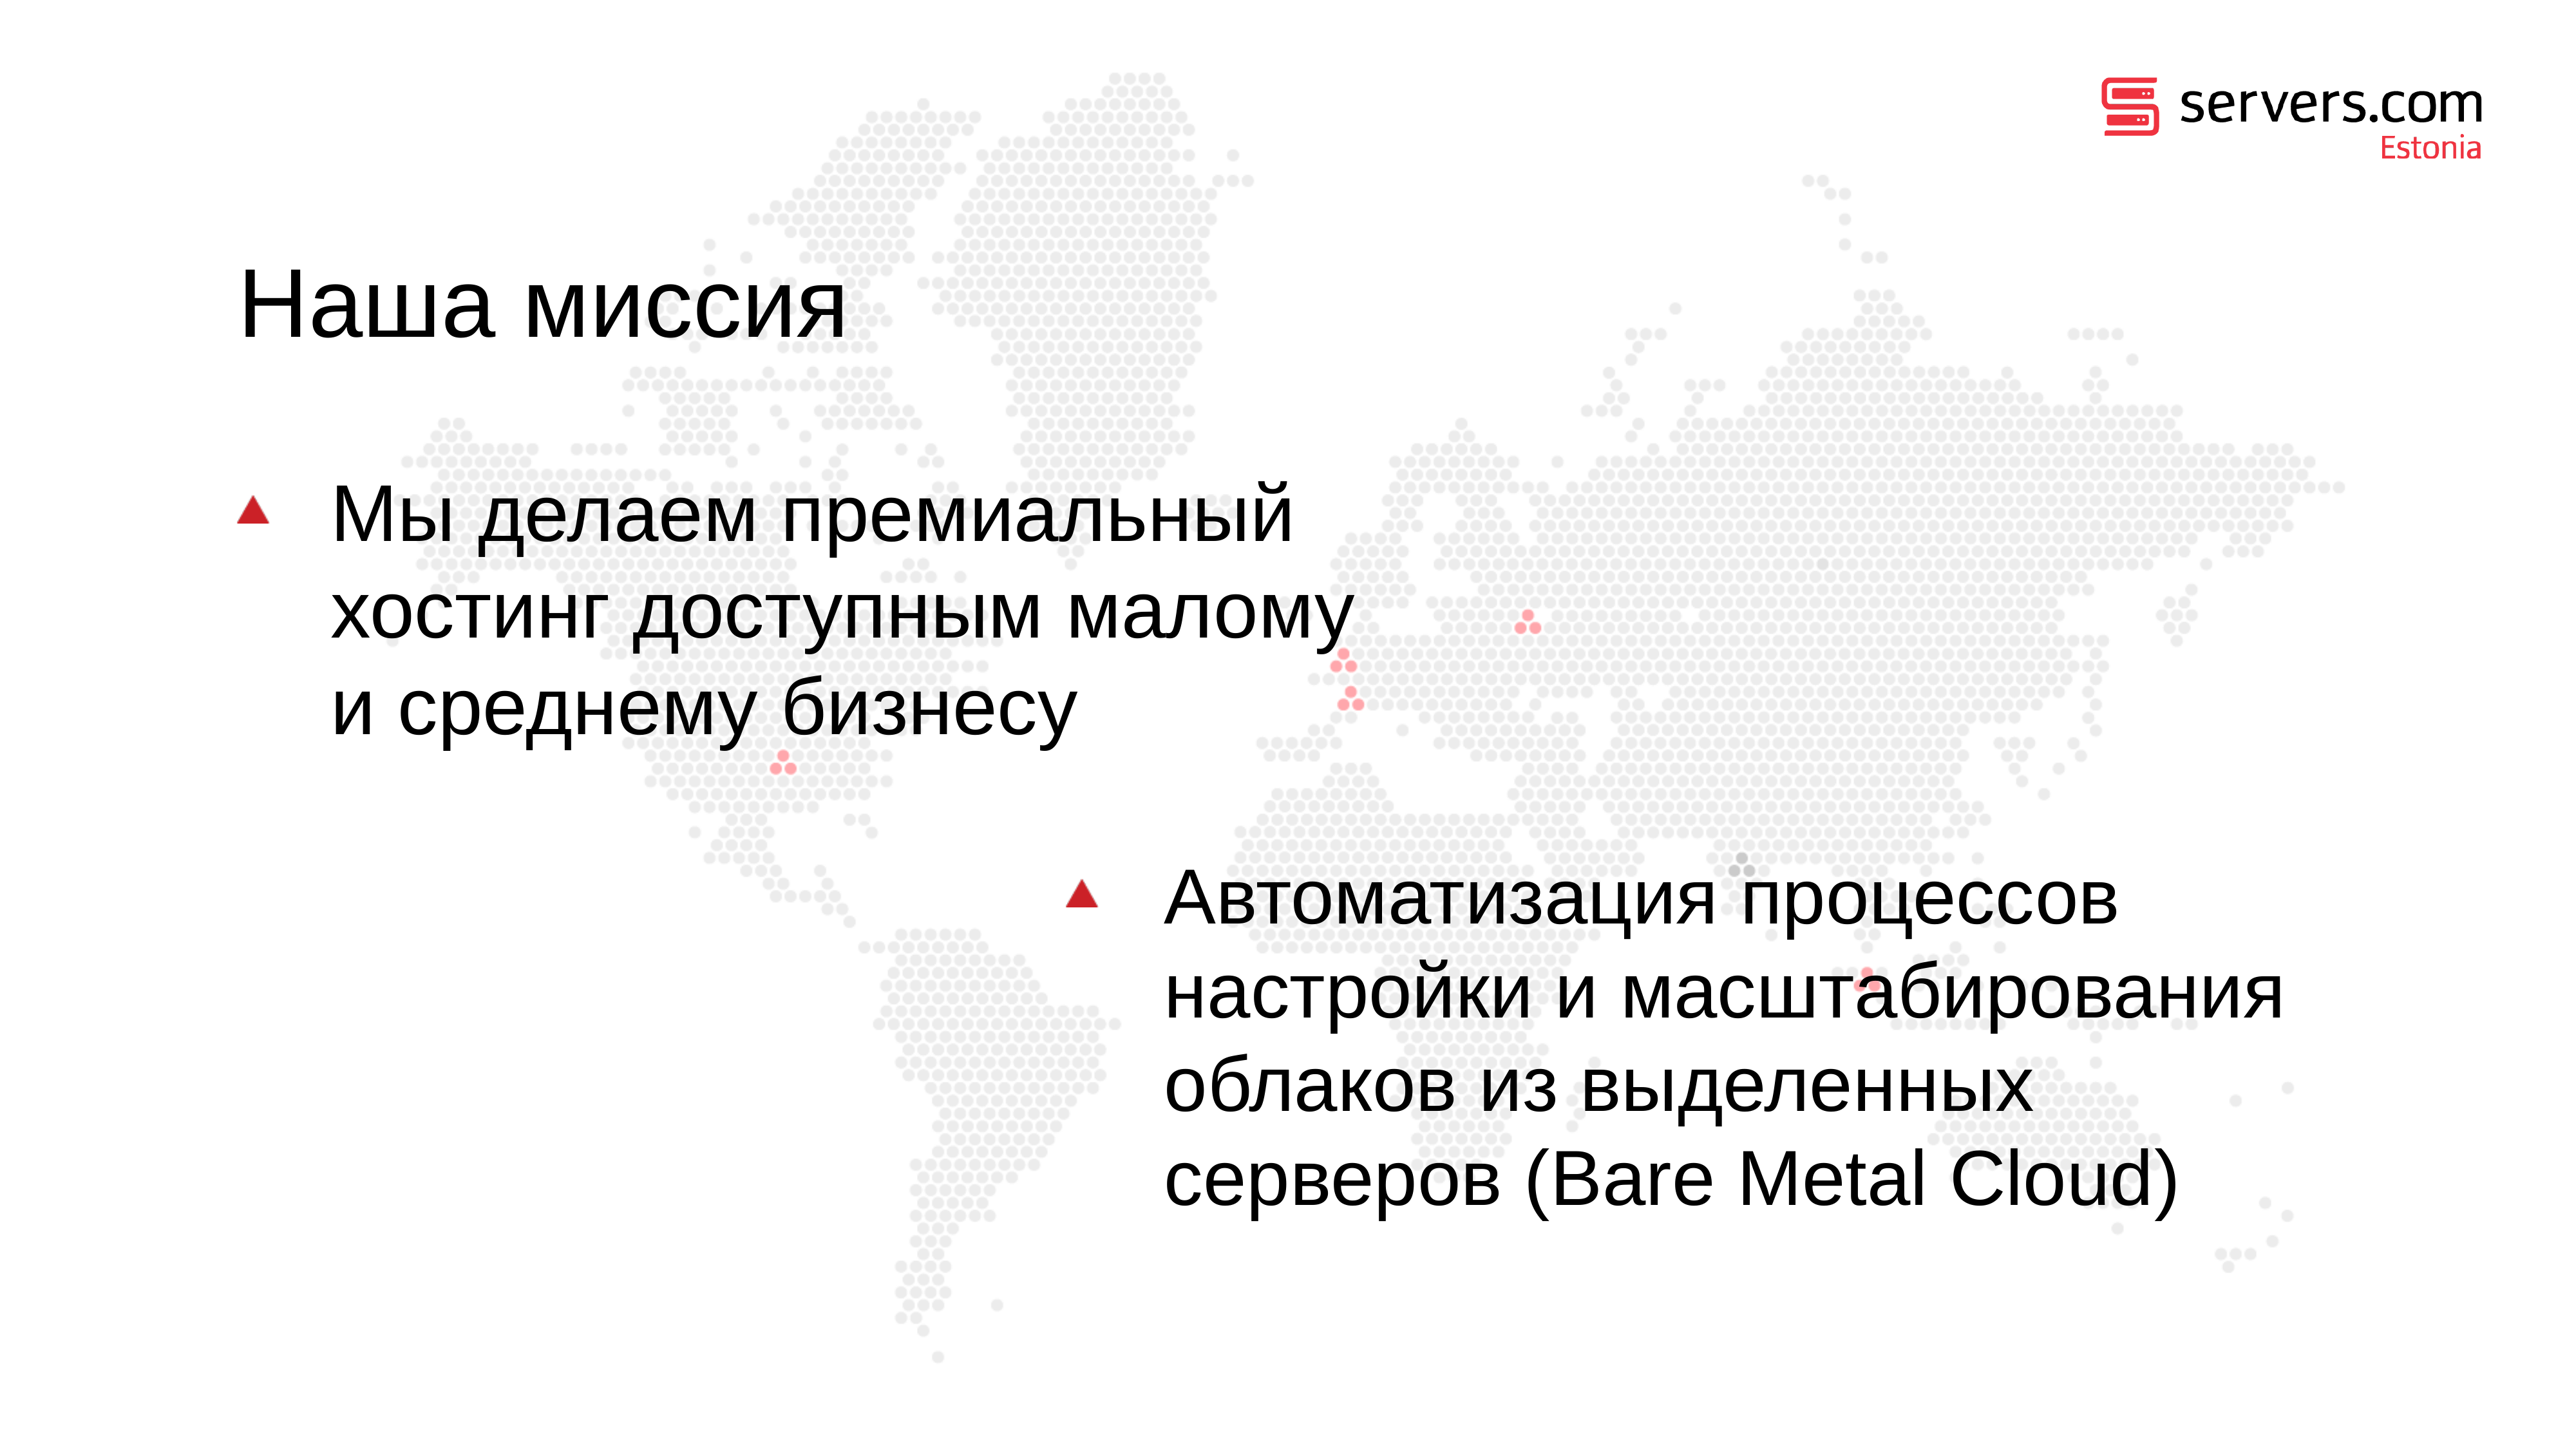

# Наша миссия
Мы делаем премиальный хостинг доступным малому и среднему бизнесу
Автоматизация процессов настройки и масштабирования облаков из выделенных серверов (Bare Metal Cloud)